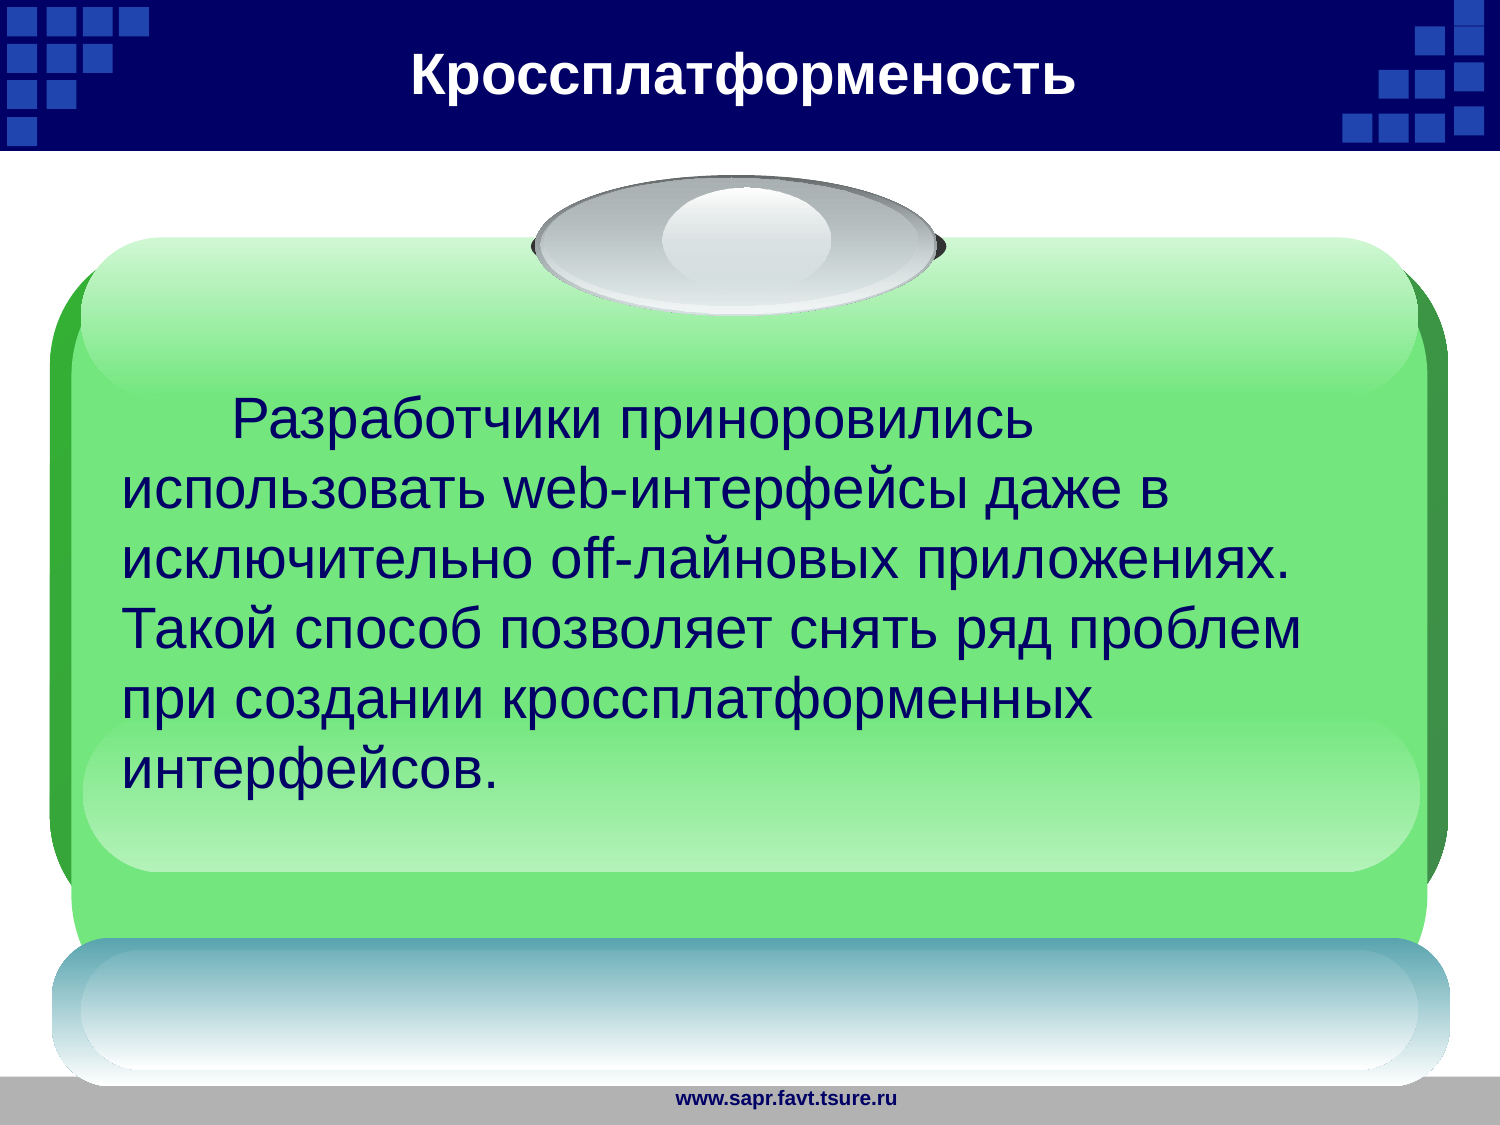

Кроссплатформеность

           Разработчики приноровились использовать web-интерфейсы даже в исключительно оff-лайновых приложениях. Такой способ позволяет снять ряд проблем при создании кроссплатформенных интерфейсов.
www.sapr.favt.tsure.ru